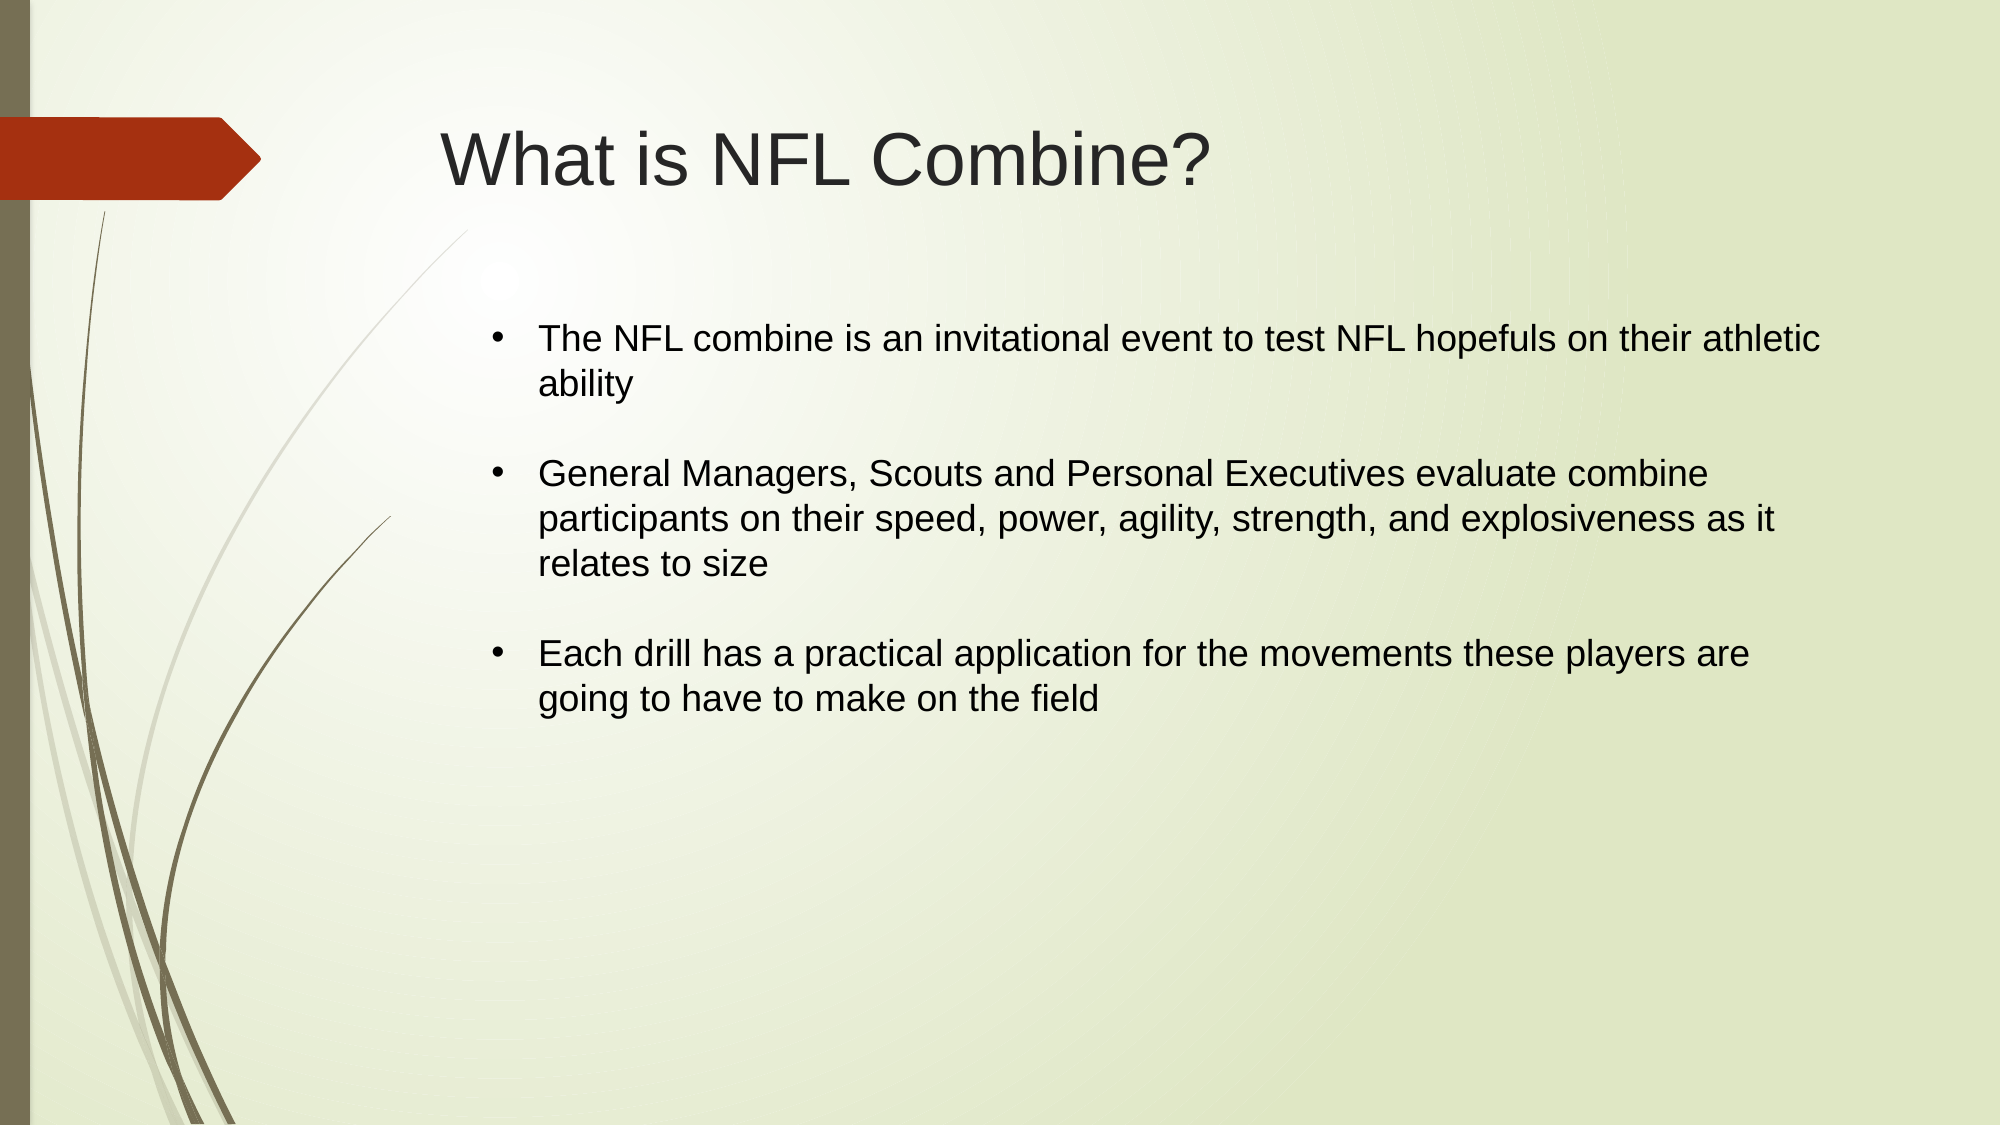

# What is NFL Combine?
The NFL combine is an invitational event to test NFL hopefuls on their athletic ability

General Managers, Scouts and Personal Executives evaluate combine participants on their speed, power, agility, strength, and explosiveness as it relates to size

Each drill has a practical application for the movements these players are going to have to make on the field